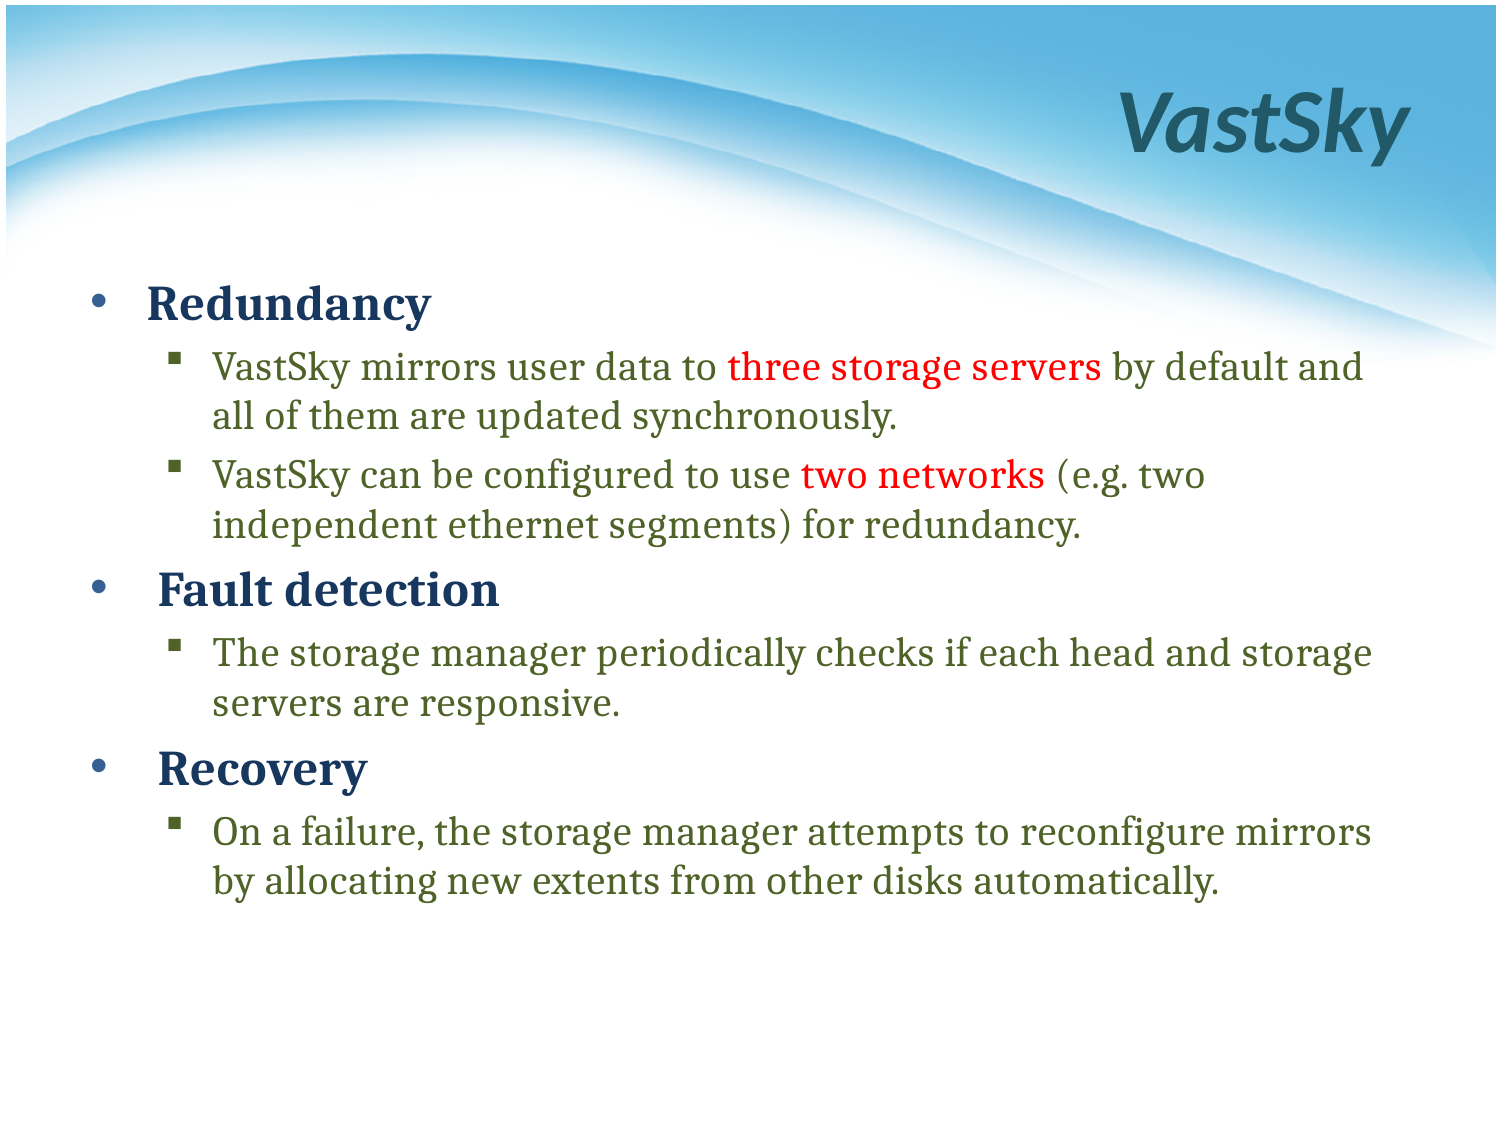

# VastSky
Redundancy
VastSky mirrors user data to three storage servers by default and all of them are updated synchronously.
VastSky can be configured to use two networks (e.g. two independent ethernet segments) for redundancy.
 Fault detection
The storage manager periodically checks if each head and storage servers are responsive.
 Recovery
On a failure, the storage manager attempts to reconfigure mirrors by allocating new extents from other disks automatically.